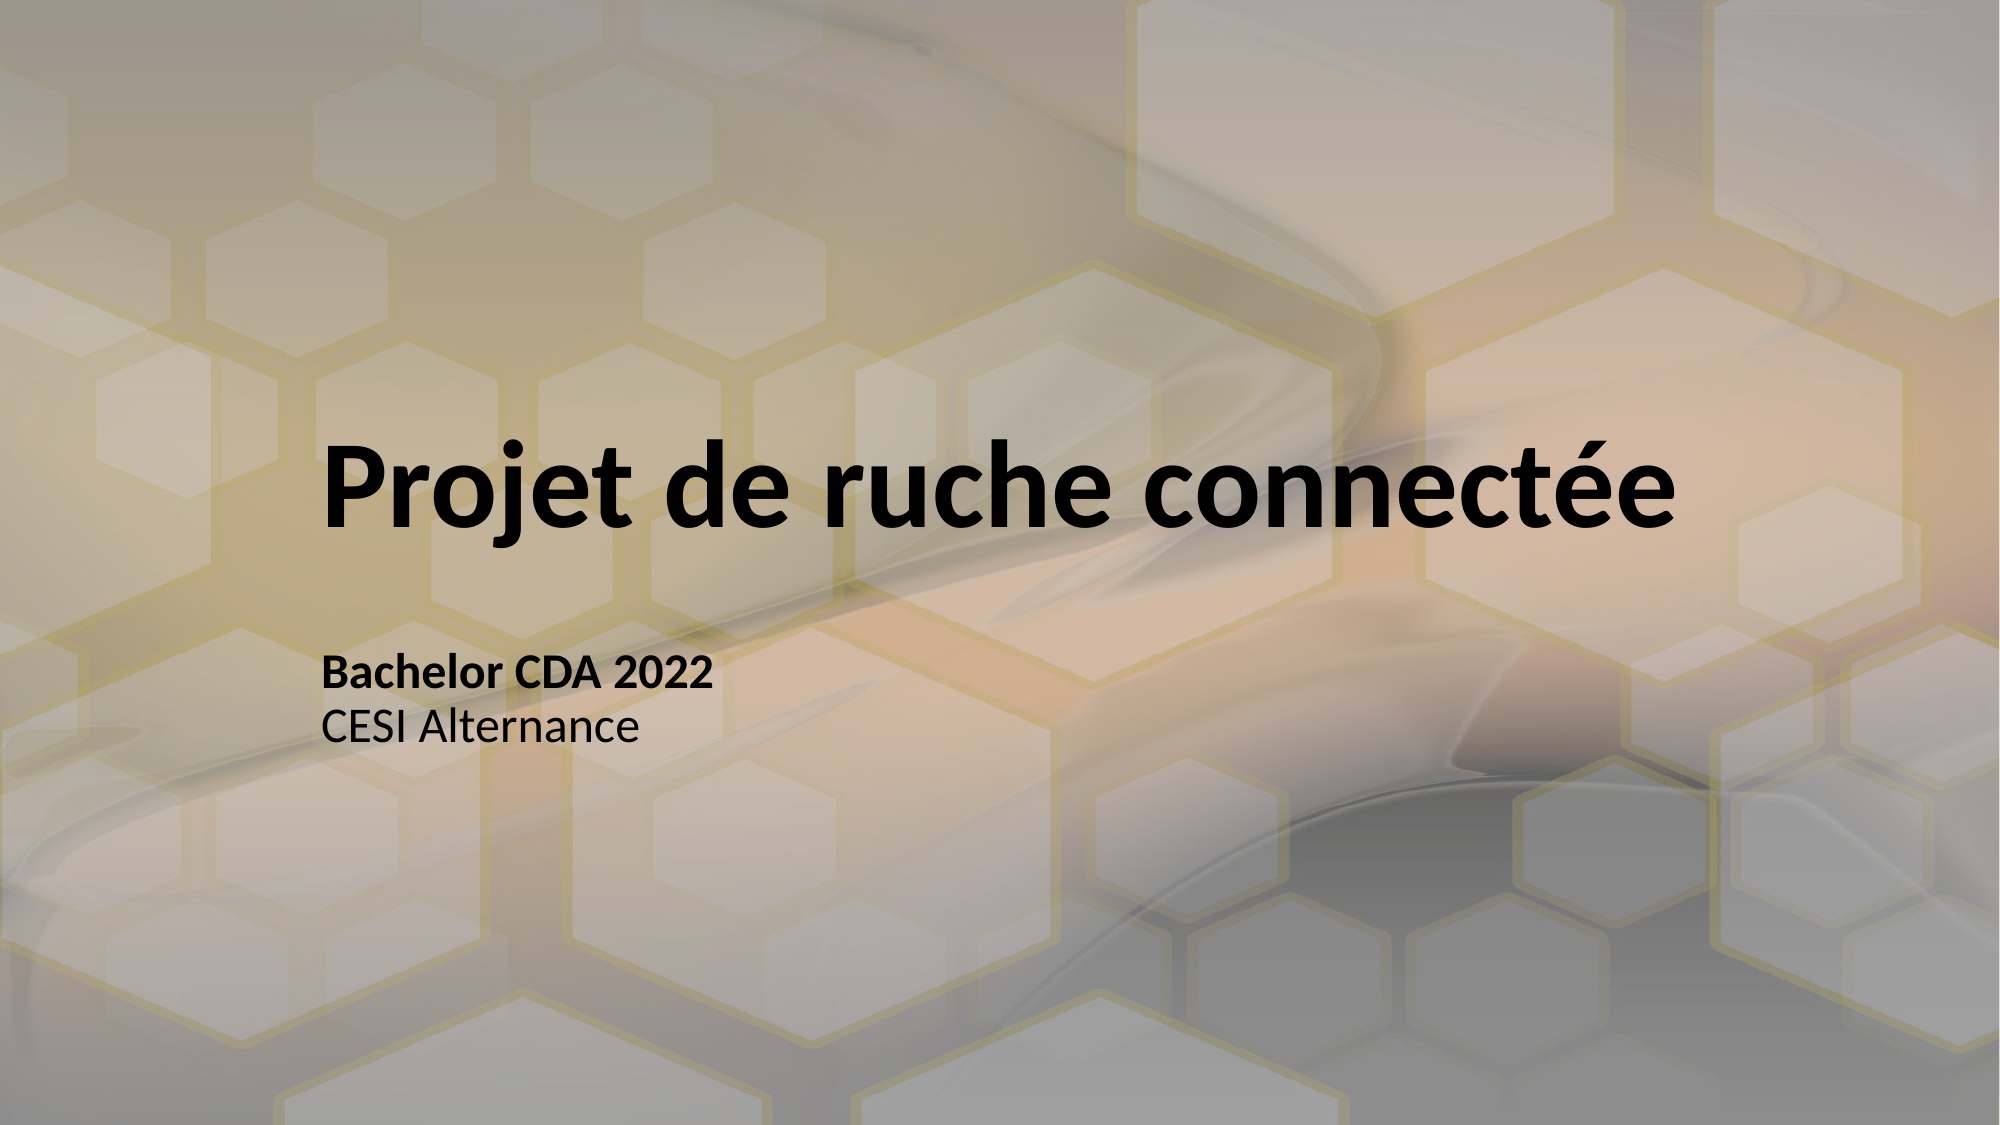

# Projet de ruche connectée
Bachelor CDA 2022
CESI Alternance